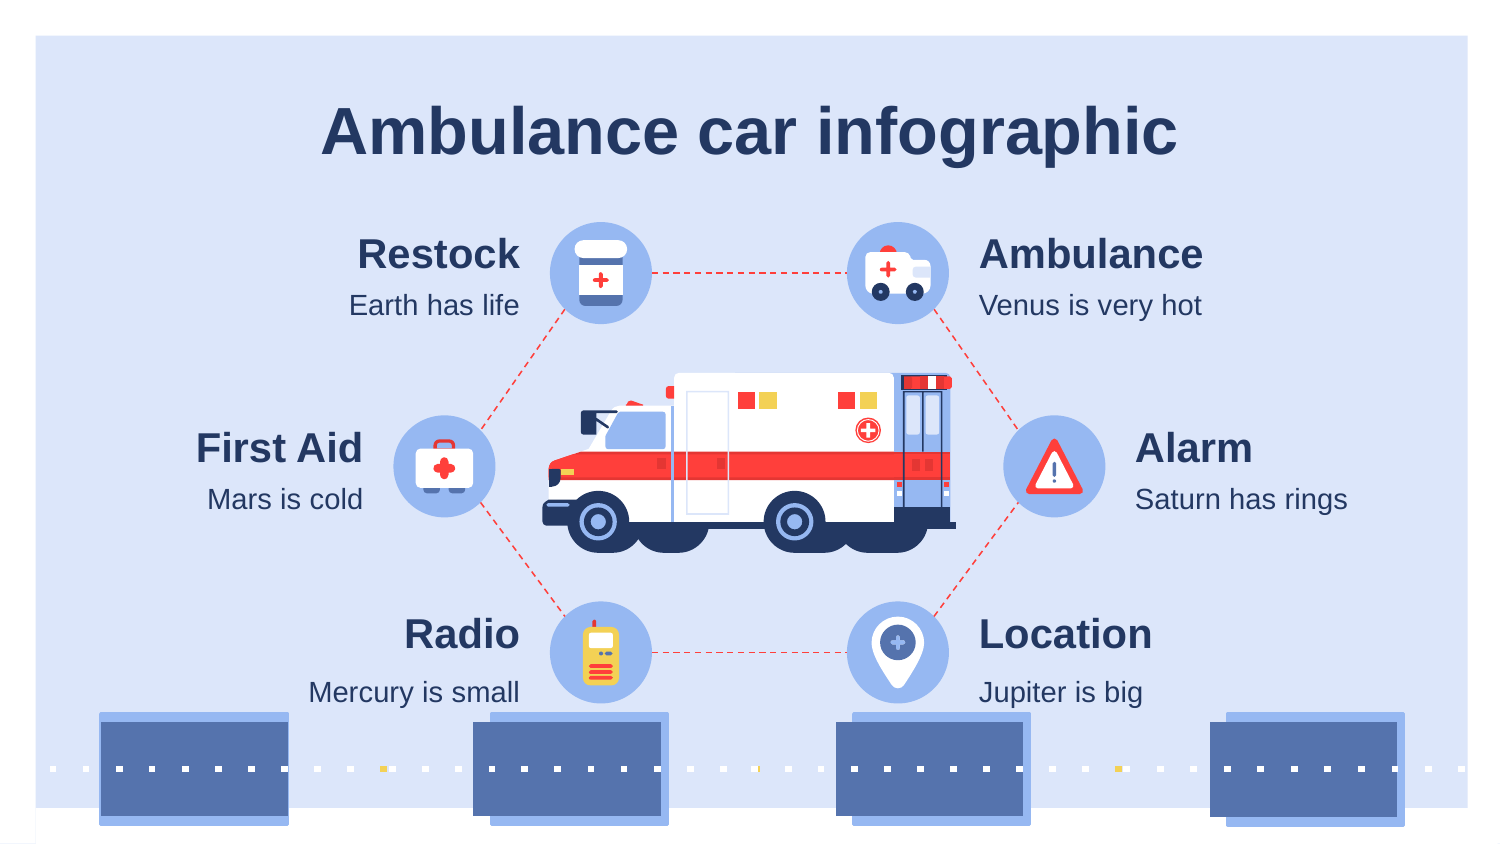

# Ambulance car infographic
Restock

Ambulance

Earth has life
Venus is very hot

First Aid

Alarm

Mars is cold
Saturn has rings
Radio

Location

Mercury is small

Jupiter is big